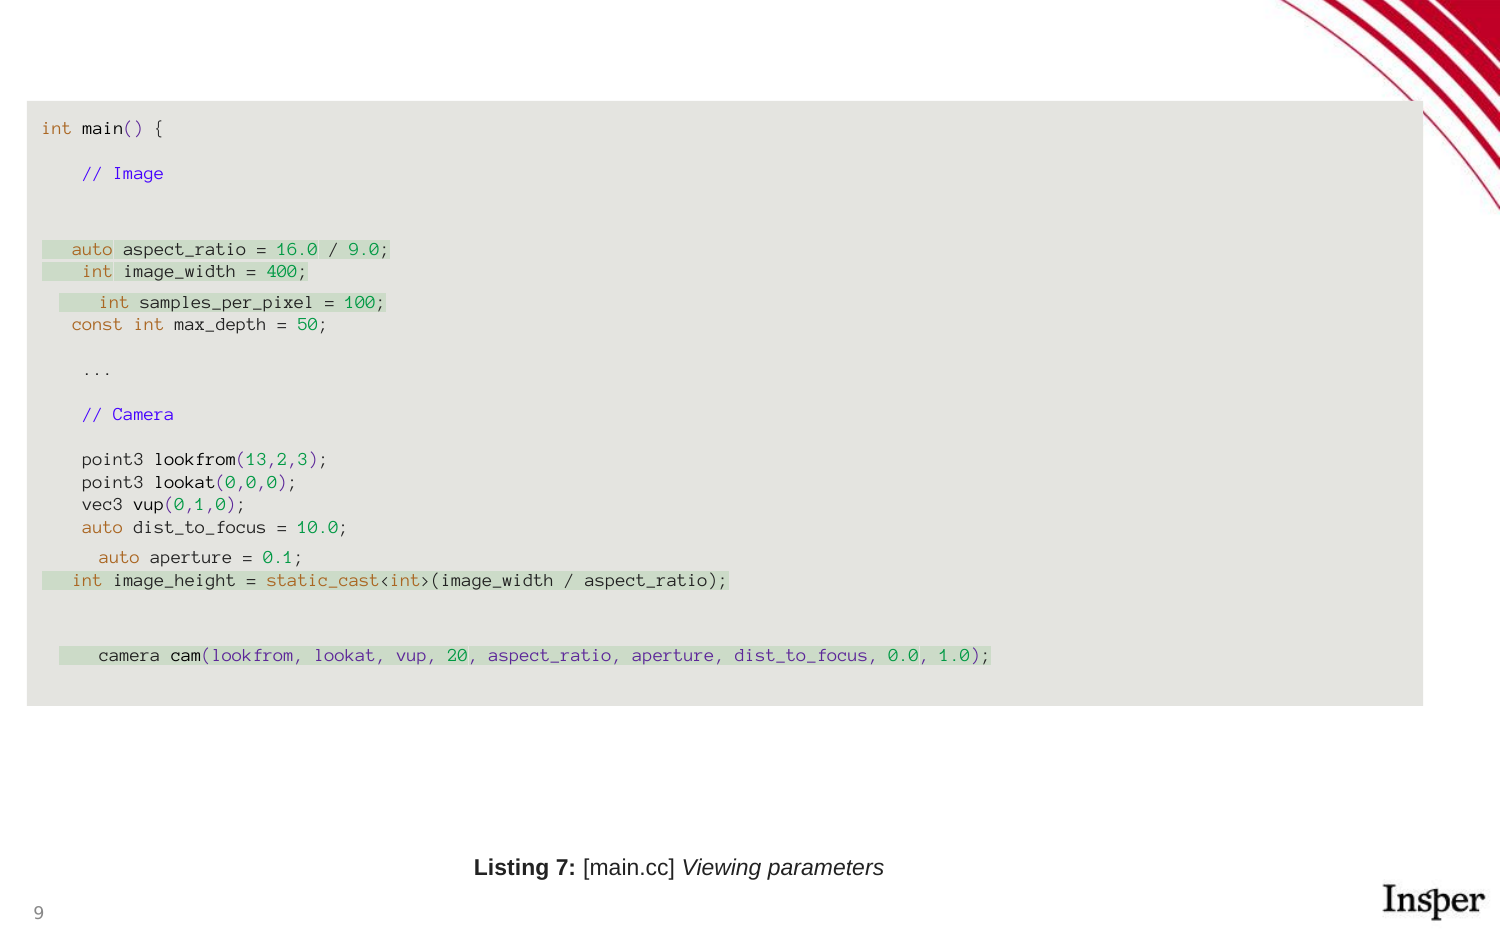

#
int main() {

    // Image

   auto aspect_ratio = 16.0 / 9.0;
    int image_width = 400;
    int samples_per_pixel = 100;
   const int max_depth = 50;

    ...

    // Camera

    point3 lookfrom(13,2,3);
    point3 lookat(0,0,0);
    vec3 vup(0,1,0);
    auto dist_to_focus = 10.0;
    auto aperture = 0.1;
   int image_height = static_cast<int>(image_width / aspect_ratio);

    camera cam(lookfrom, lookat, vup, 20, aspect_ratio, aperture, dist_to_focus, 0.0, 1.0);

Listing 7: [main.cc] Viewing parameters
9